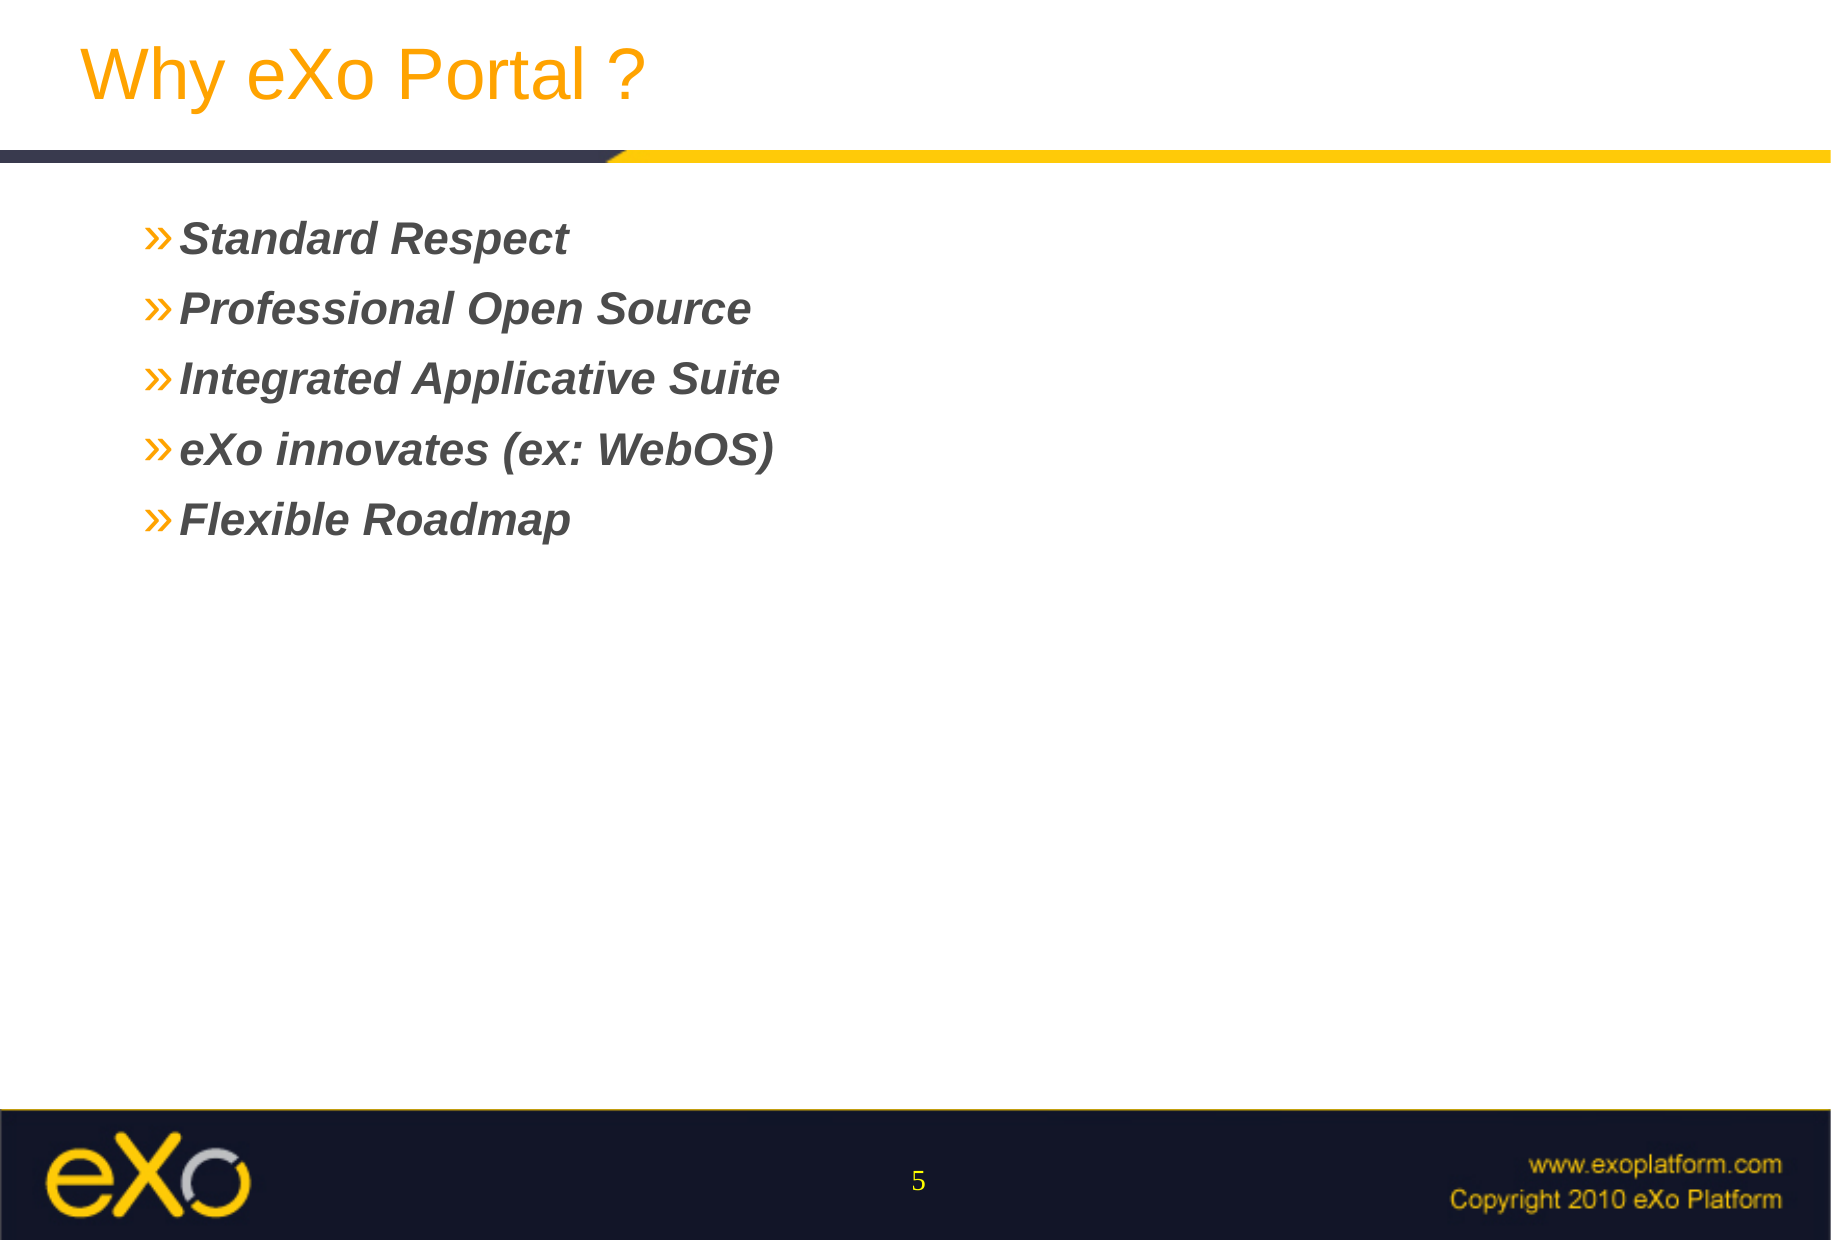

# Why eXo Portal ?
Standard Respect
Professional Open Source
Integrated Applicative Suite
eXo innovates (ex: WebOS)
Flexible Roadmap